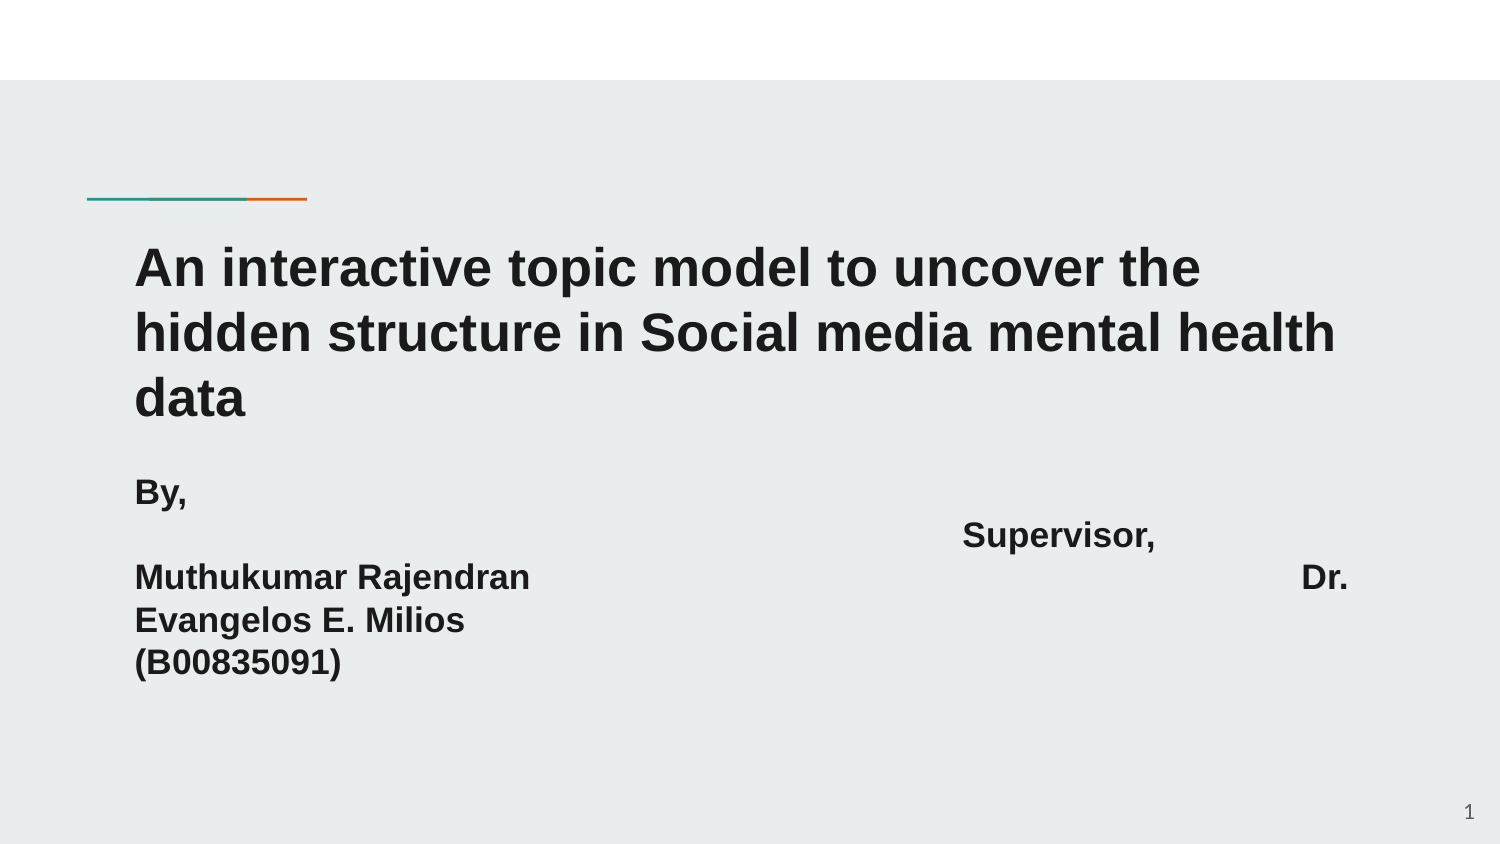

# An interactive topic model to uncover the hidden structure in Social media mental health data

By,													        Supervisor,
Muthukumar Rajendran					            Dr. Evangelos E. Milios
(B00835091)

1